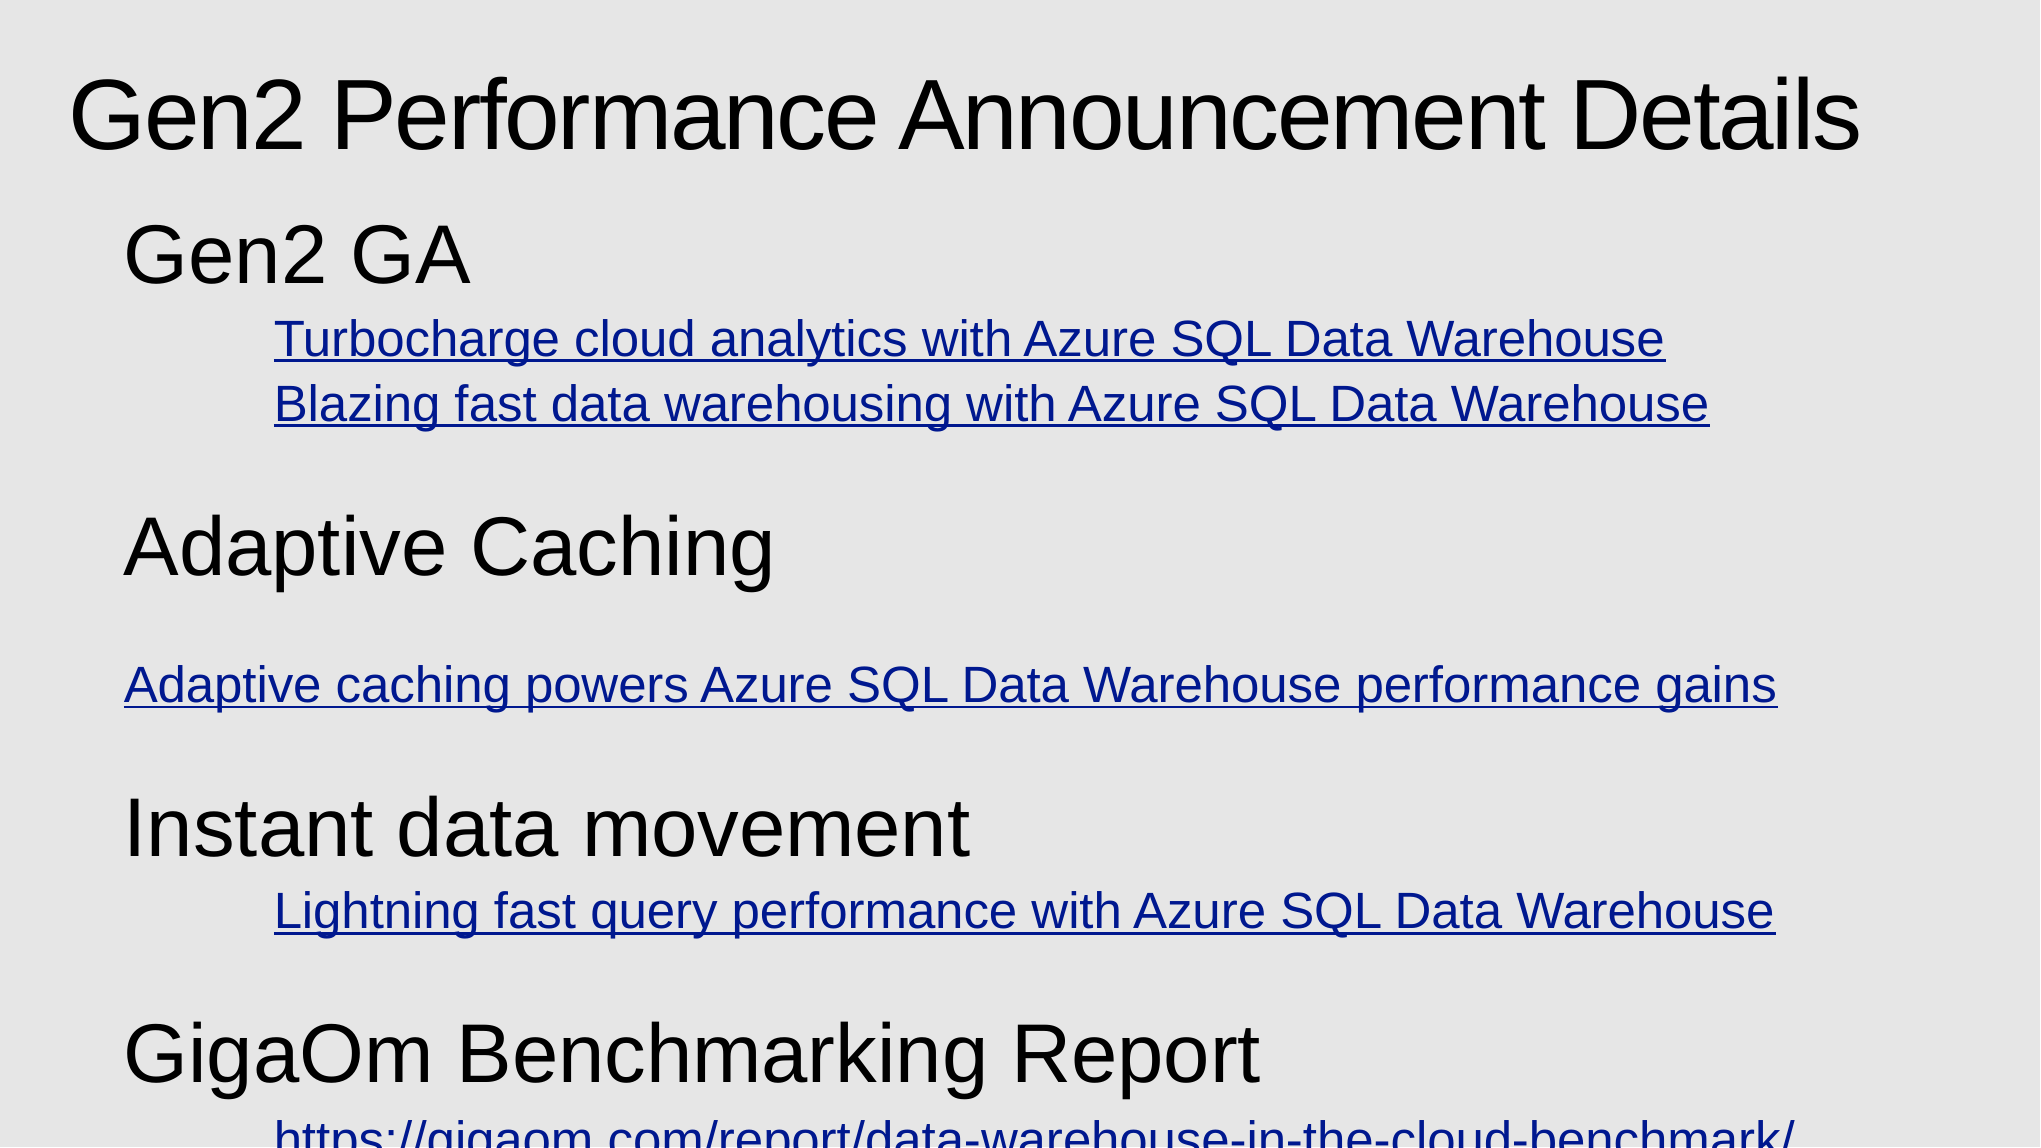

# Gen2 Performance Announcement Details
Gen2 GA
	Turbocharge cloud analytics with Azure SQL Data Warehouse
	Blazing fast data warehousing with Azure SQL Data Warehouse

Adaptive Caching
	Adaptive caching powers Azure SQL Data Warehouse performance gains

Instant data movement
	Lightning fast query performance with Azure SQL Data Warehouse

GigaOm Benchmarking Report
	https://gigaom.com/report/data-warehouse-in-the-cloud-benchmark/